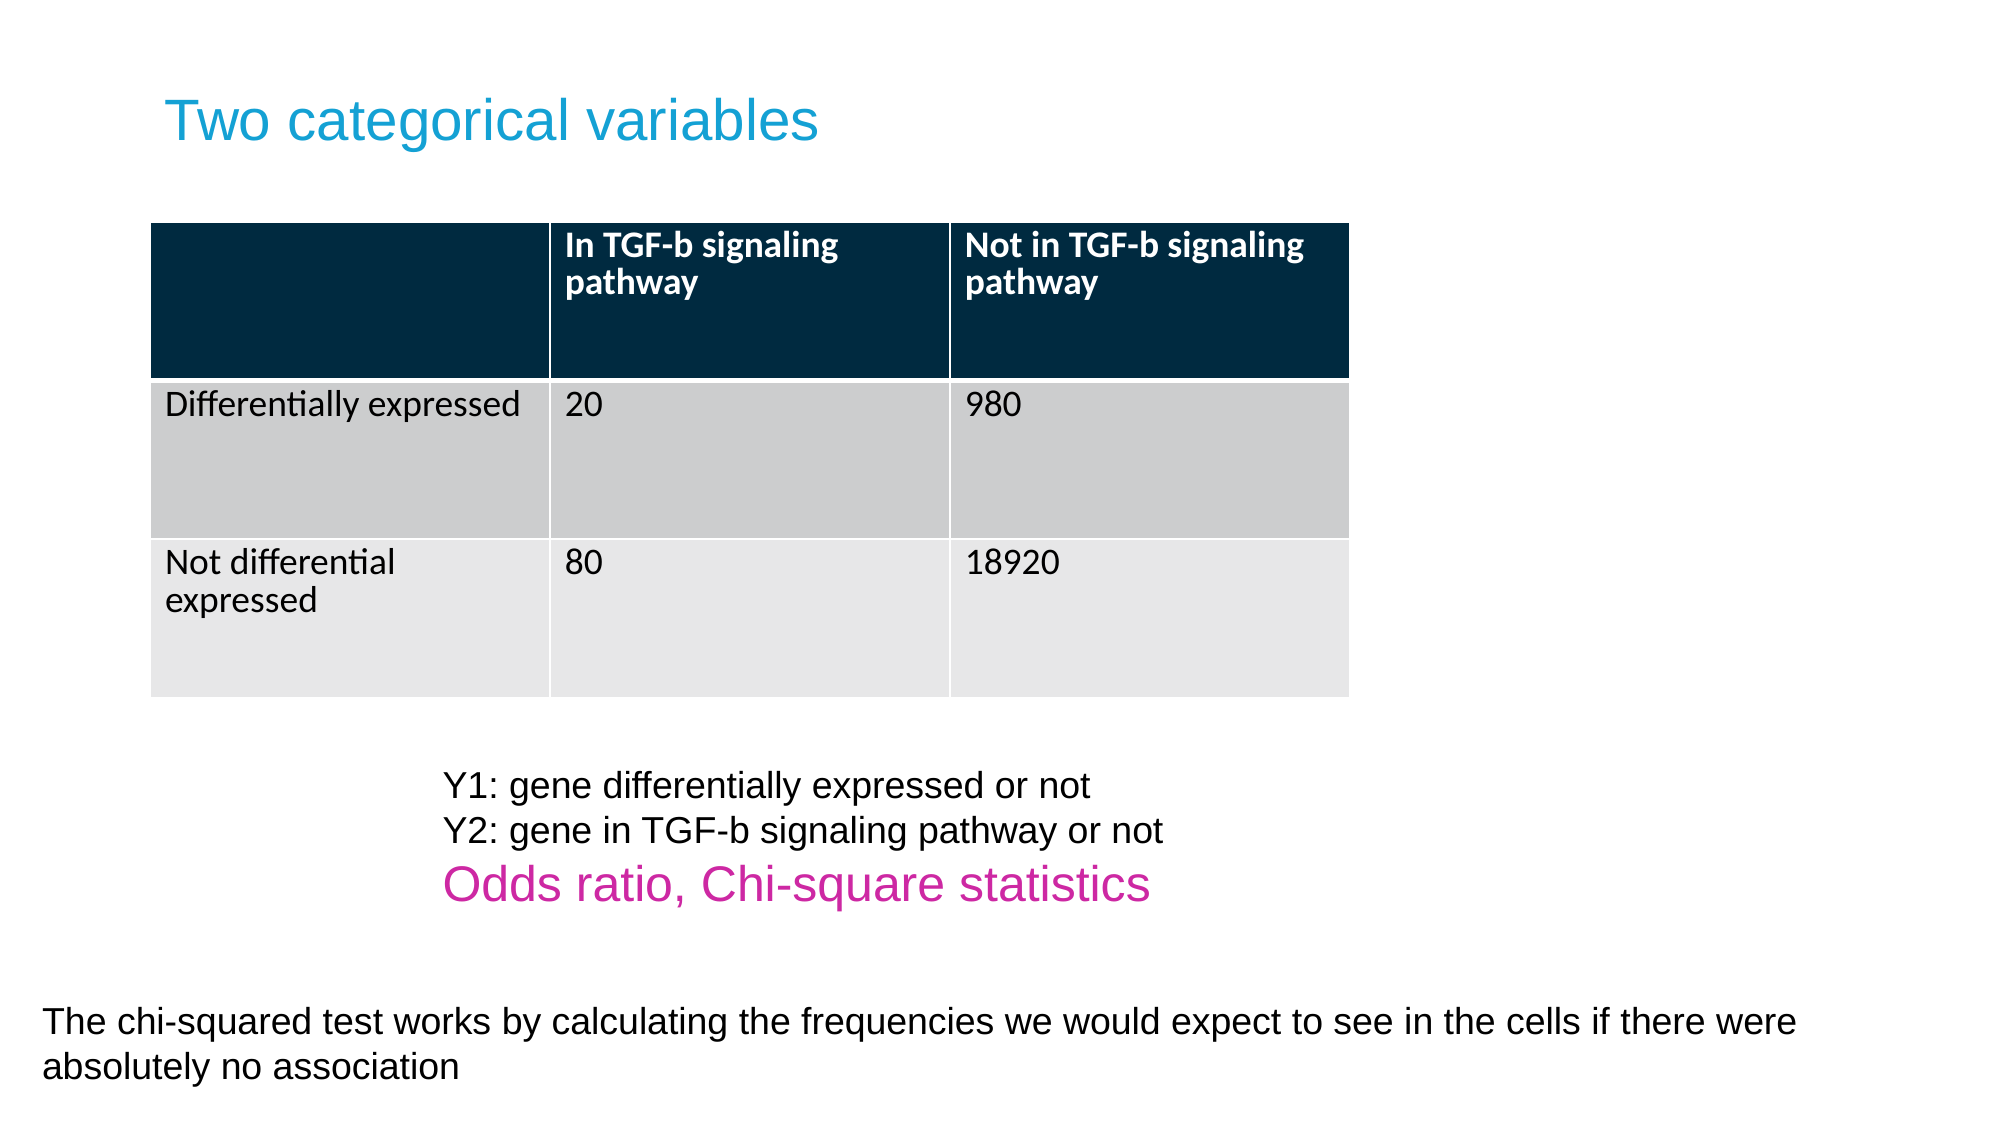

Two categorical variables
|  | In TGF-b signaling pathway | Not in TGF-b signaling pathway |
| --- | --- | --- |
| Differentially expressed | 20 | 980 |
| Not differential expressed | 80 | 18920 |
Y1: gene differentially expressed or not
Y2: gene in TGF-b signaling pathway or not
Odds ratio, Chi-square statistics
The chi-squared test works by calculating the frequencies we would expect to see in the cells if there were absolutely no association